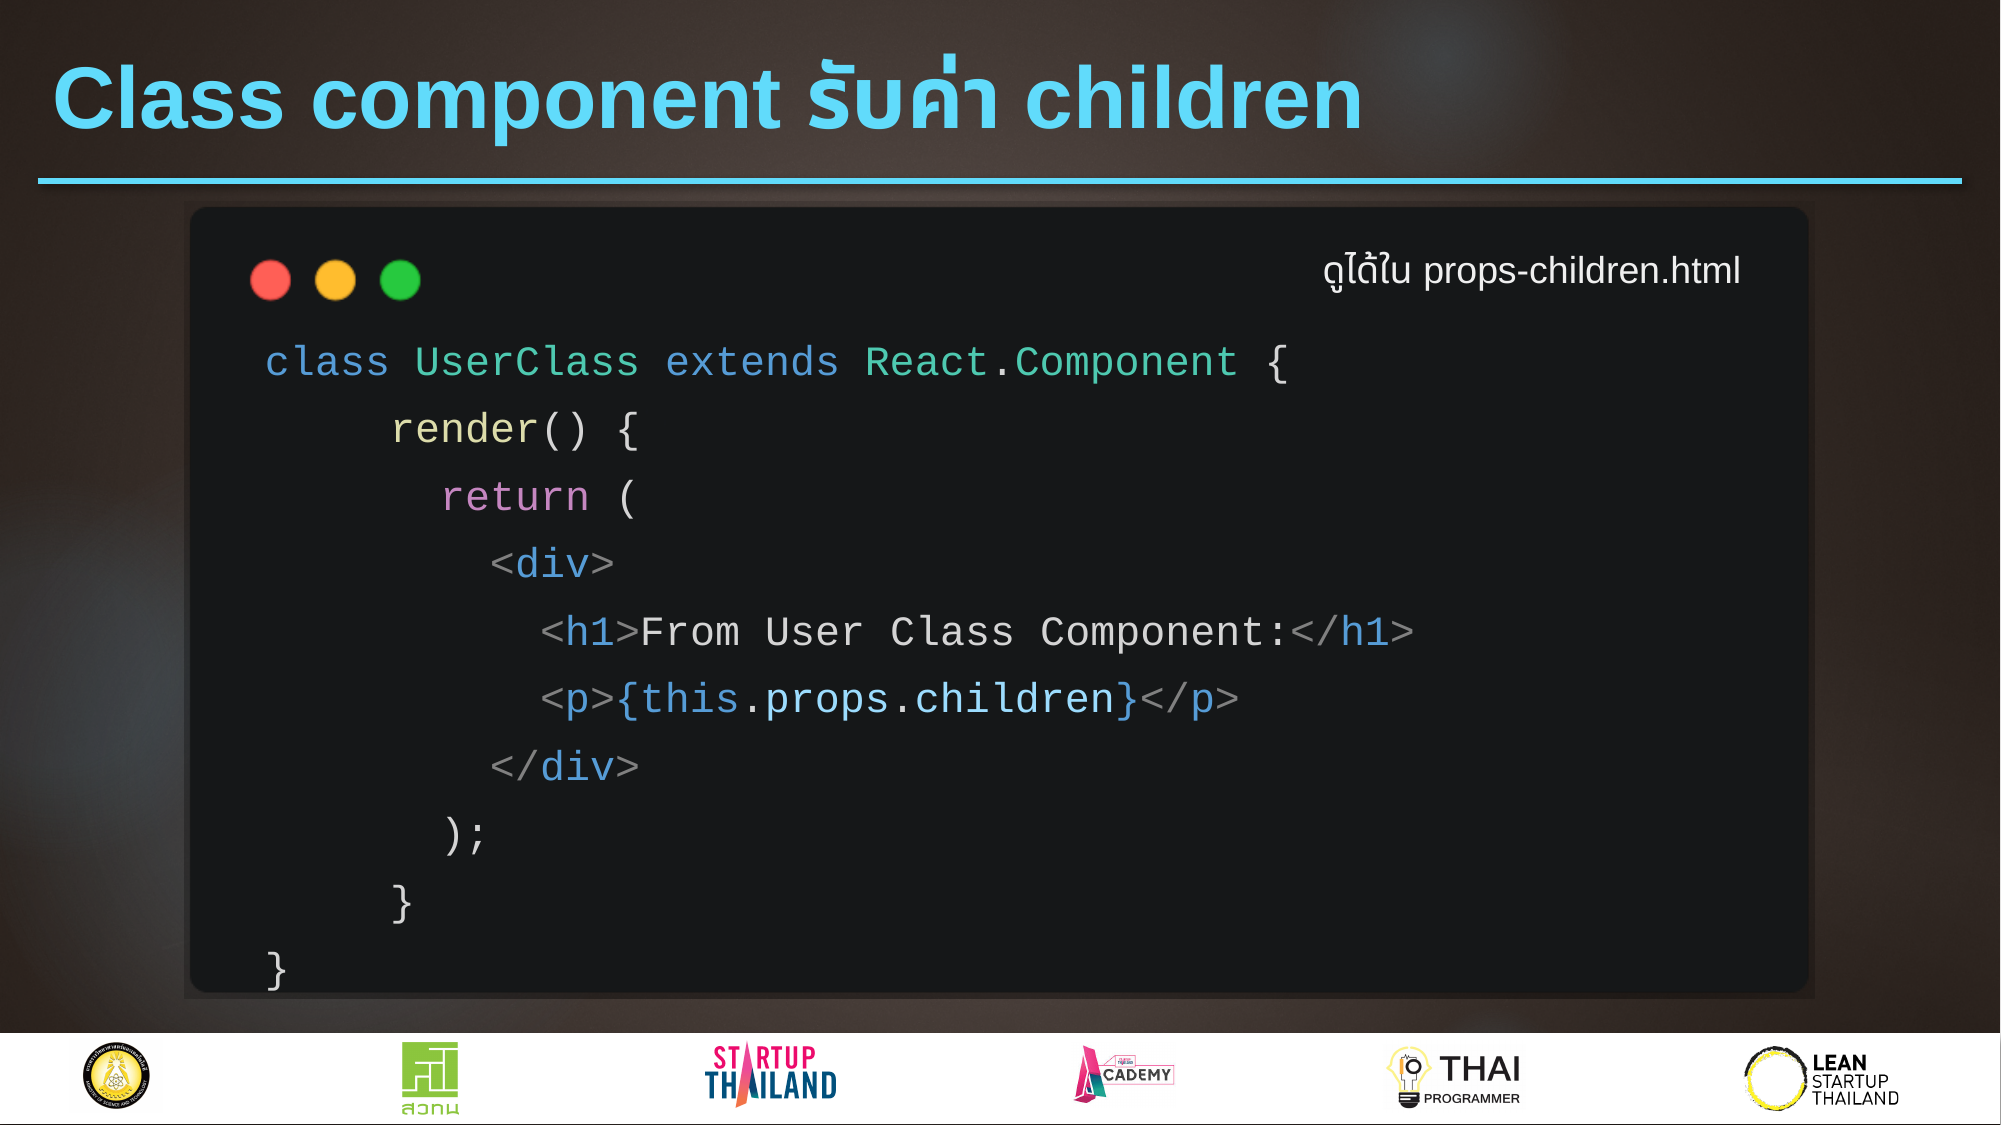

# Class component รับค่า children

ดูได้ใน props-children.html
class UserClass extends React.Component {
     render() {
       return (
         <div>
           <h1>From User Class Component:</h1>
           <p>{this.props.children}</p>
         </div>
       );
     }
}